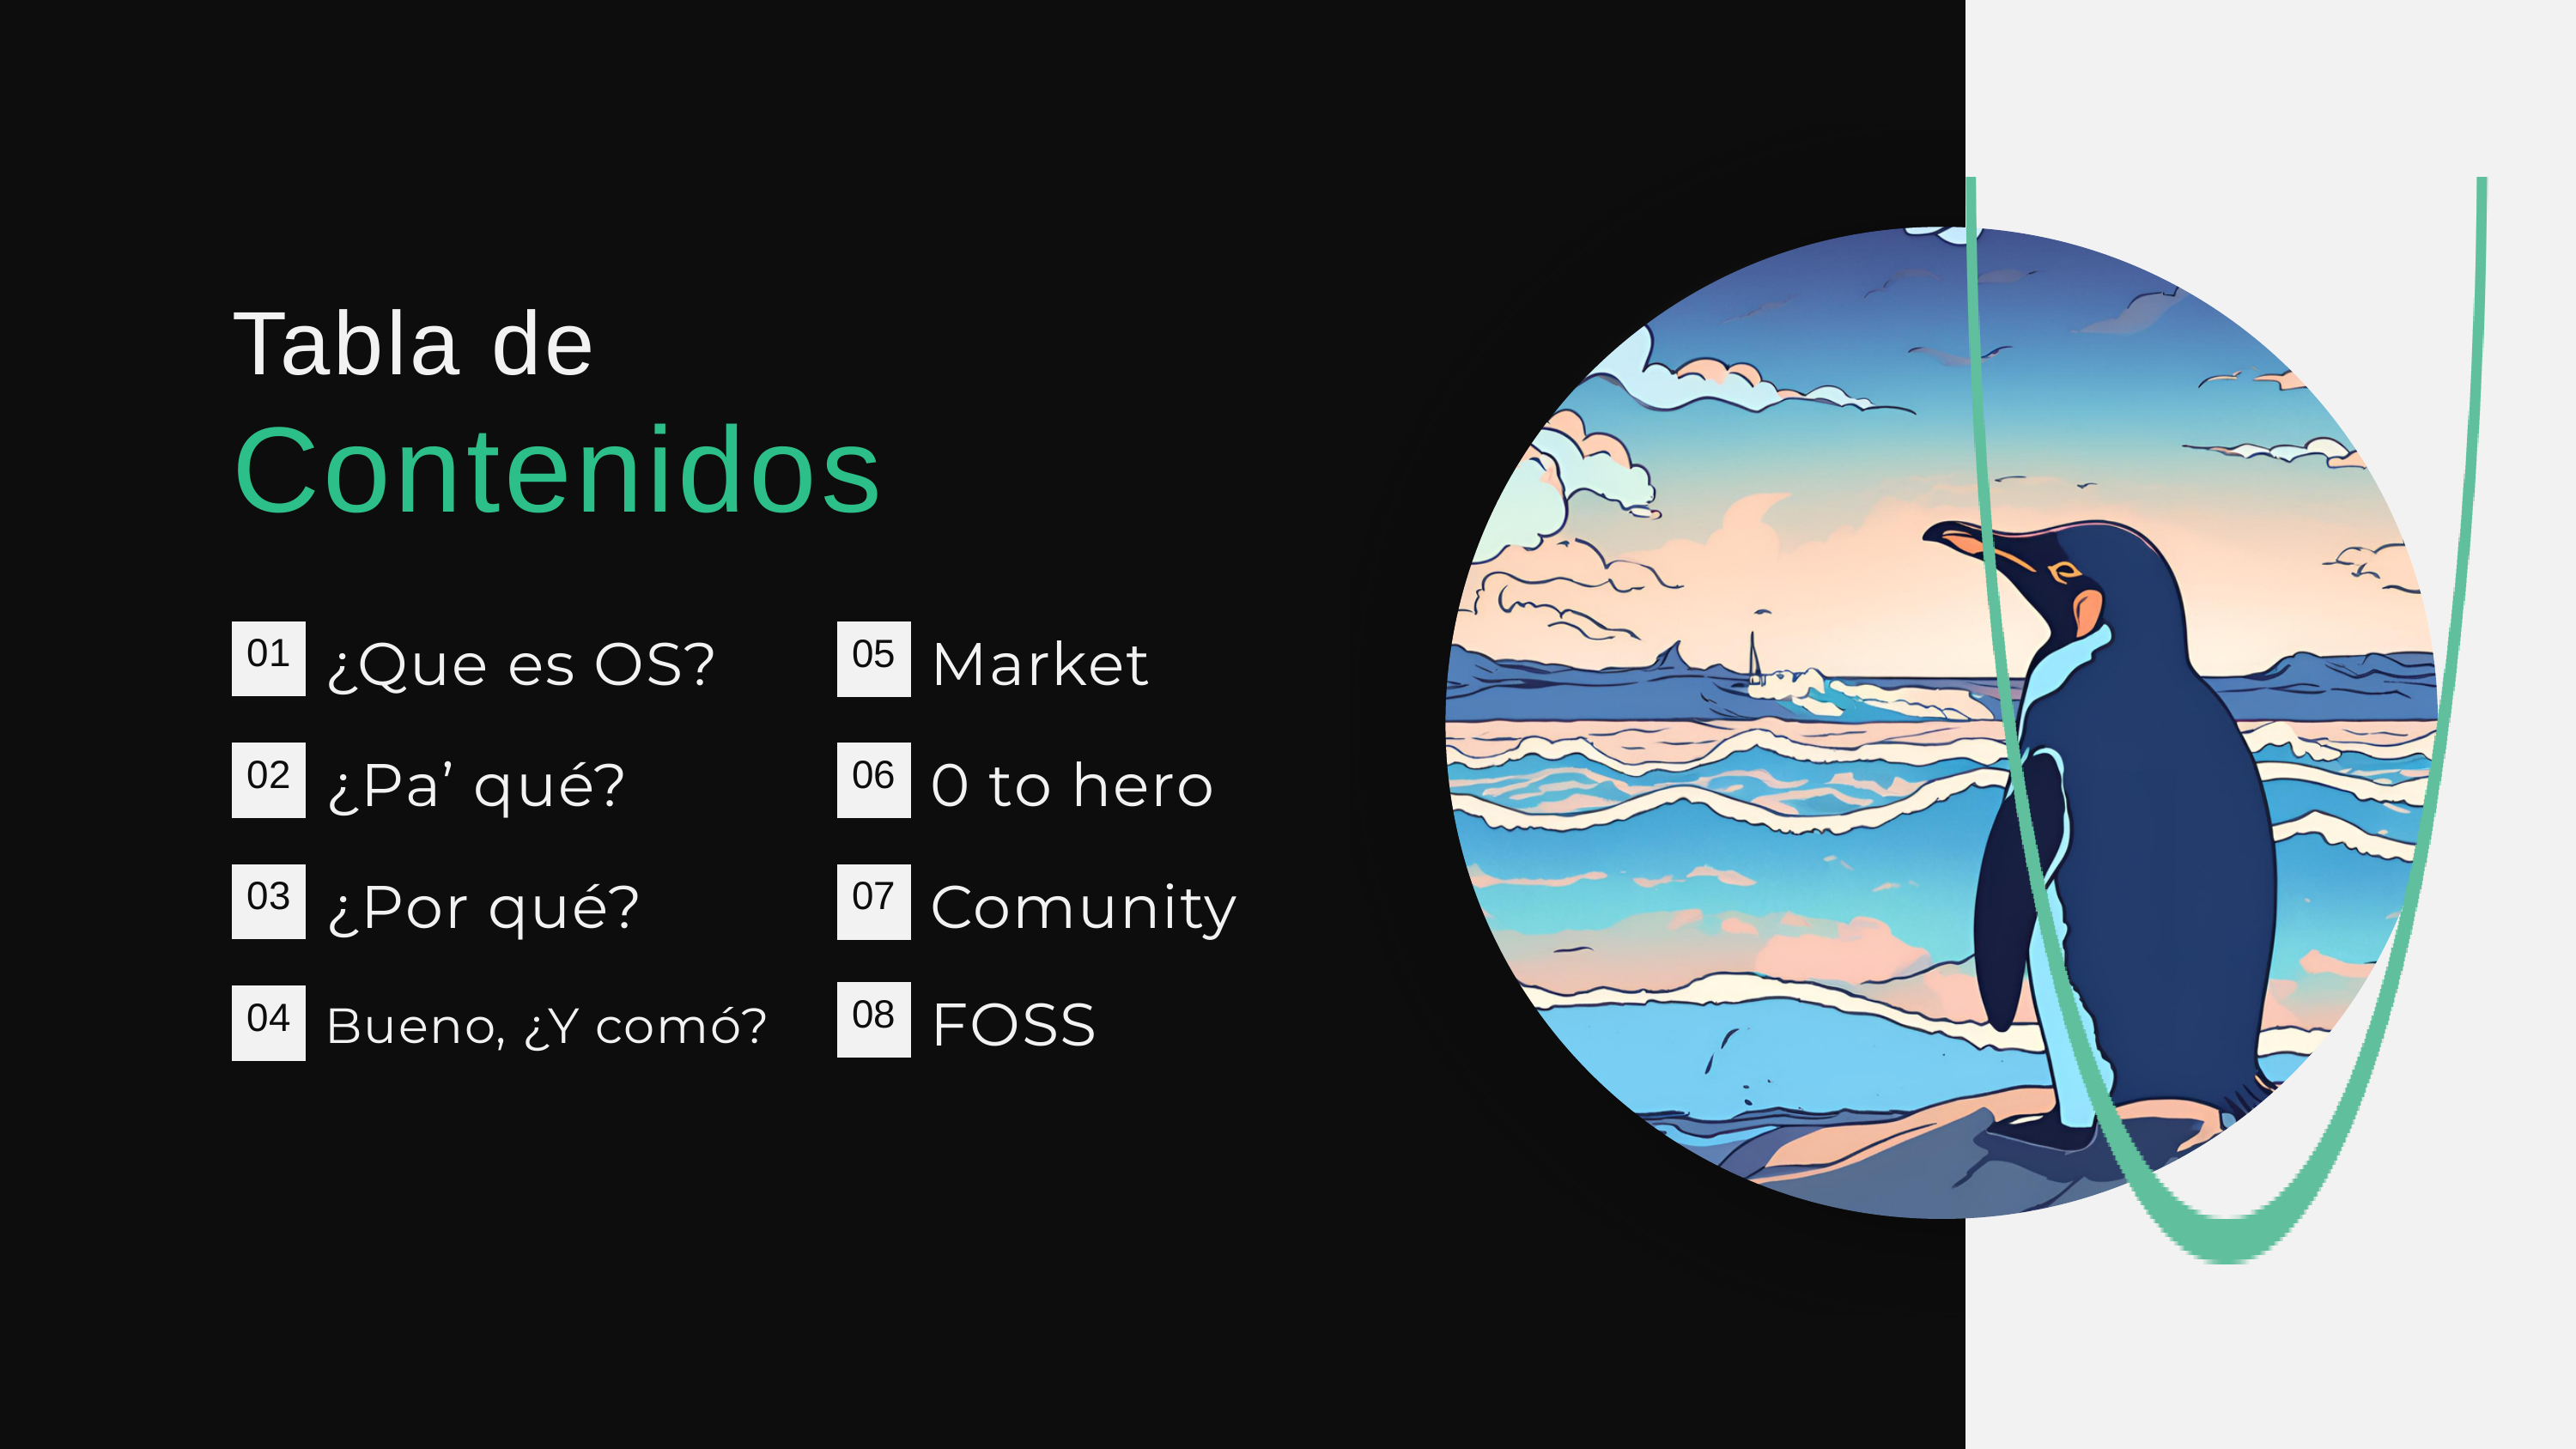

Tabla de
Contenidos

¿Que es OS?
Market

01

05
¿Pa’ qué?
0 to hero

02

06
¿Por qué?
Comunity

03

07
FOSS

08
Bueno, ¿Y comó?

04